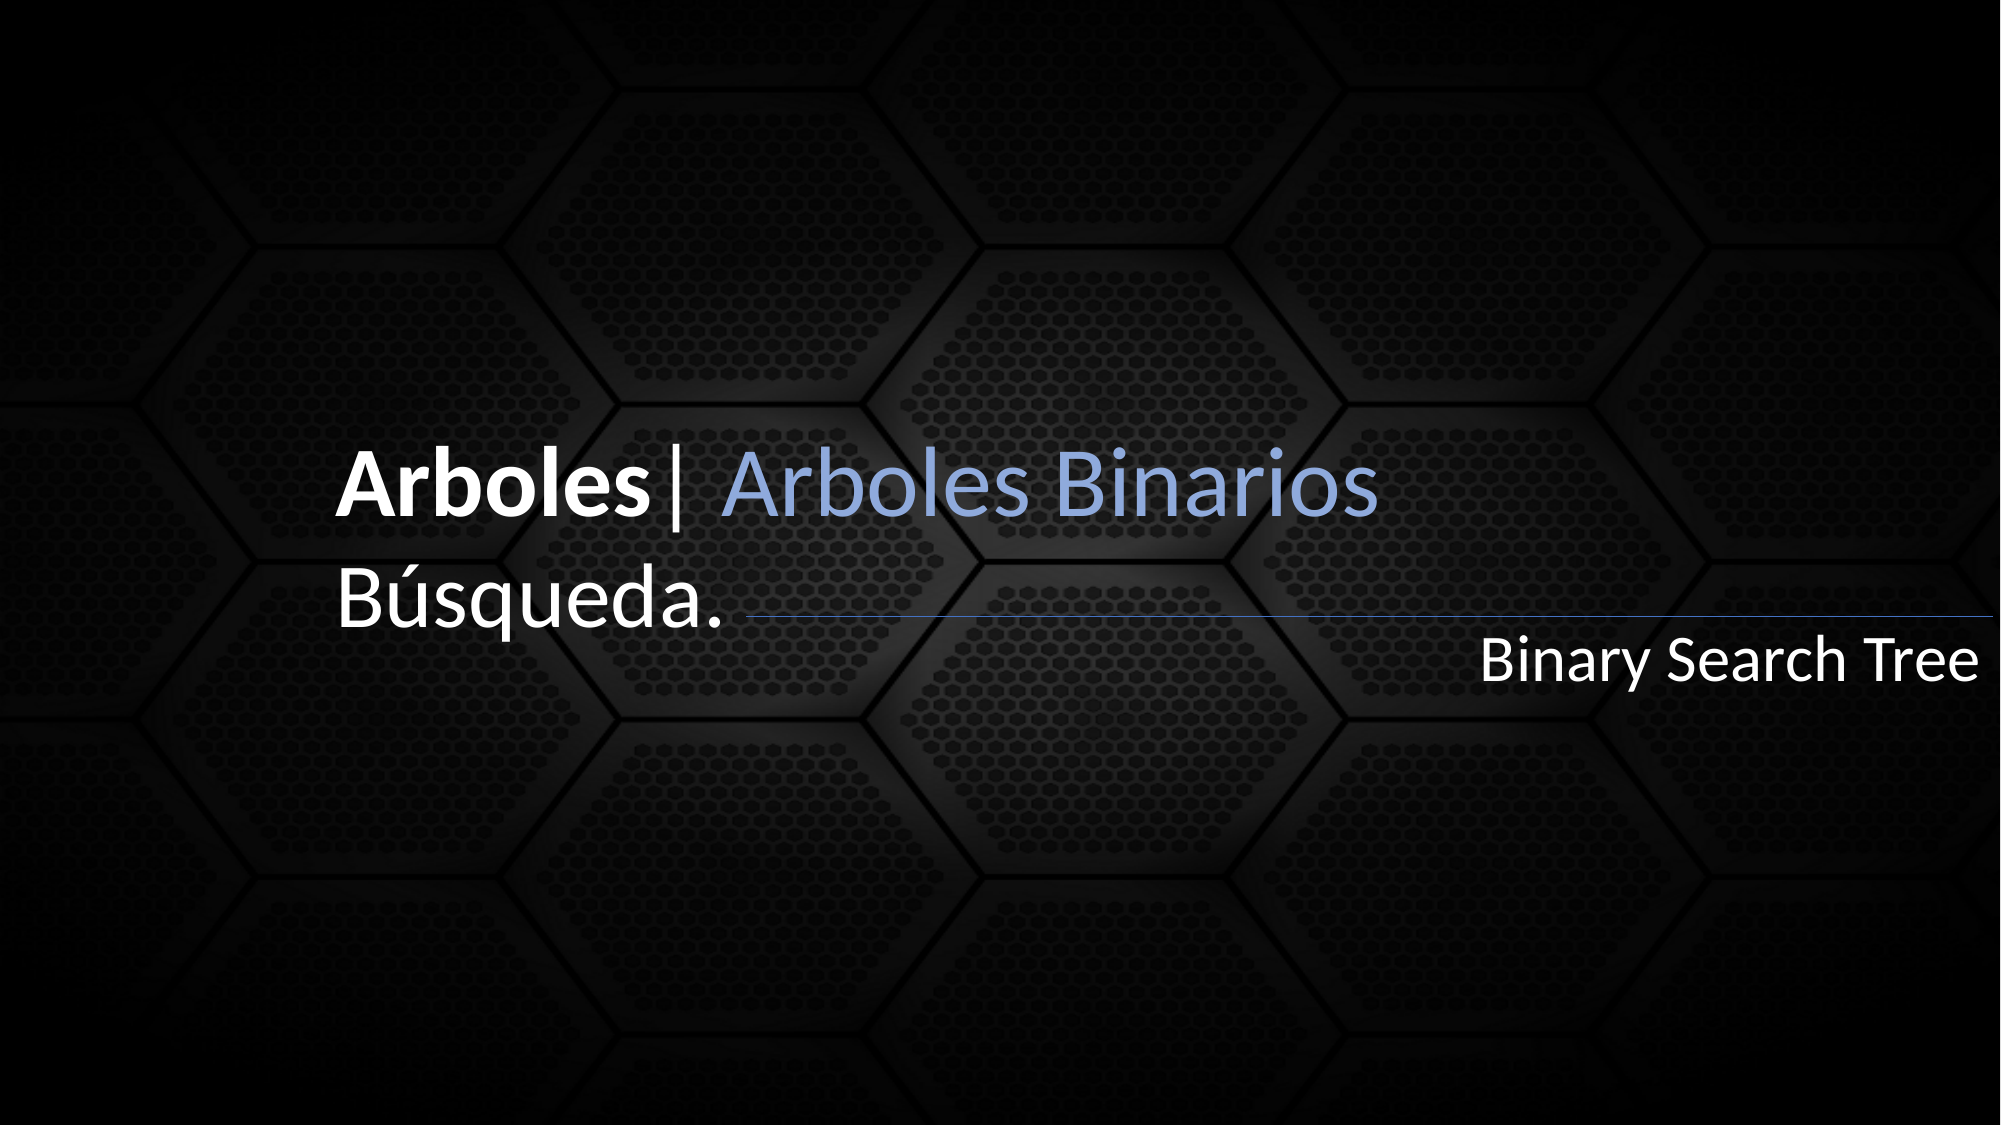

Arboles| Arboles Binarios
Búsqueda.
Binary Search Tree